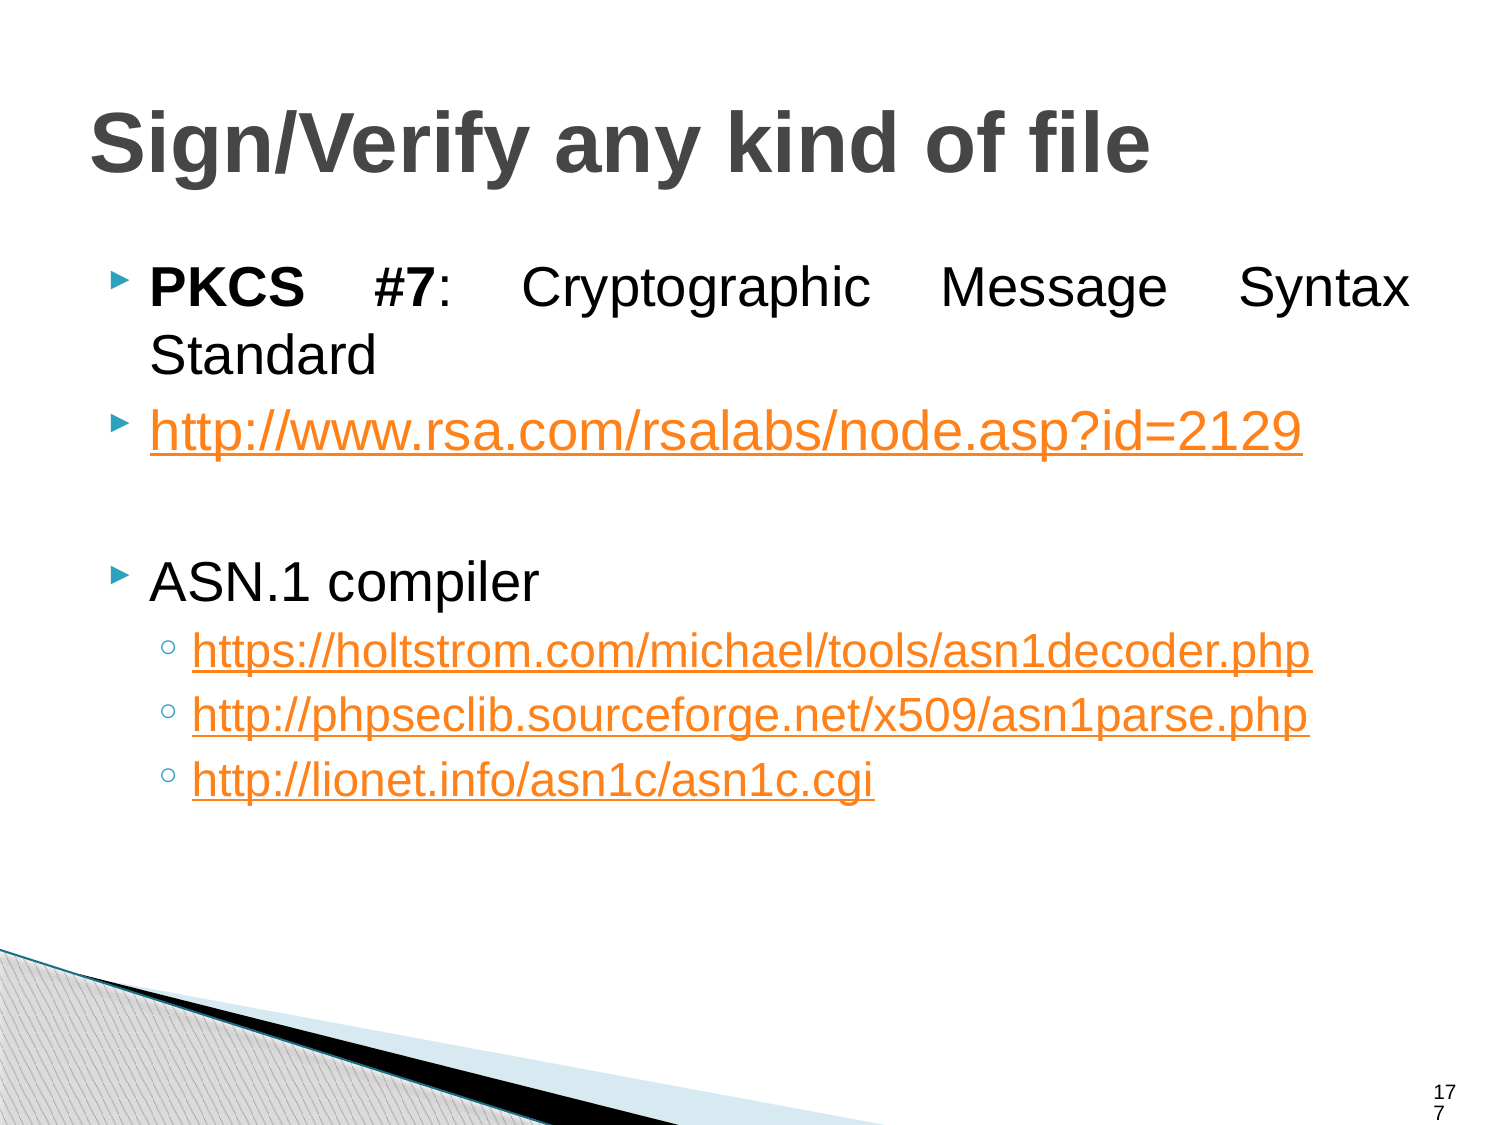

# Sign/Verify any kind of file
PKCS #7: Cryptographic Message Syntax Standard
http://www.rsa.com/rsalabs/node.asp?id=2129

ASN.1 compiler
https://holtstrom.com/michael/tools/asn1decoder.php
http://phpseclib.sourceforge.net/x509/asn1parse.php
http://lionet.info/asn1c/asn1c.cgi
177